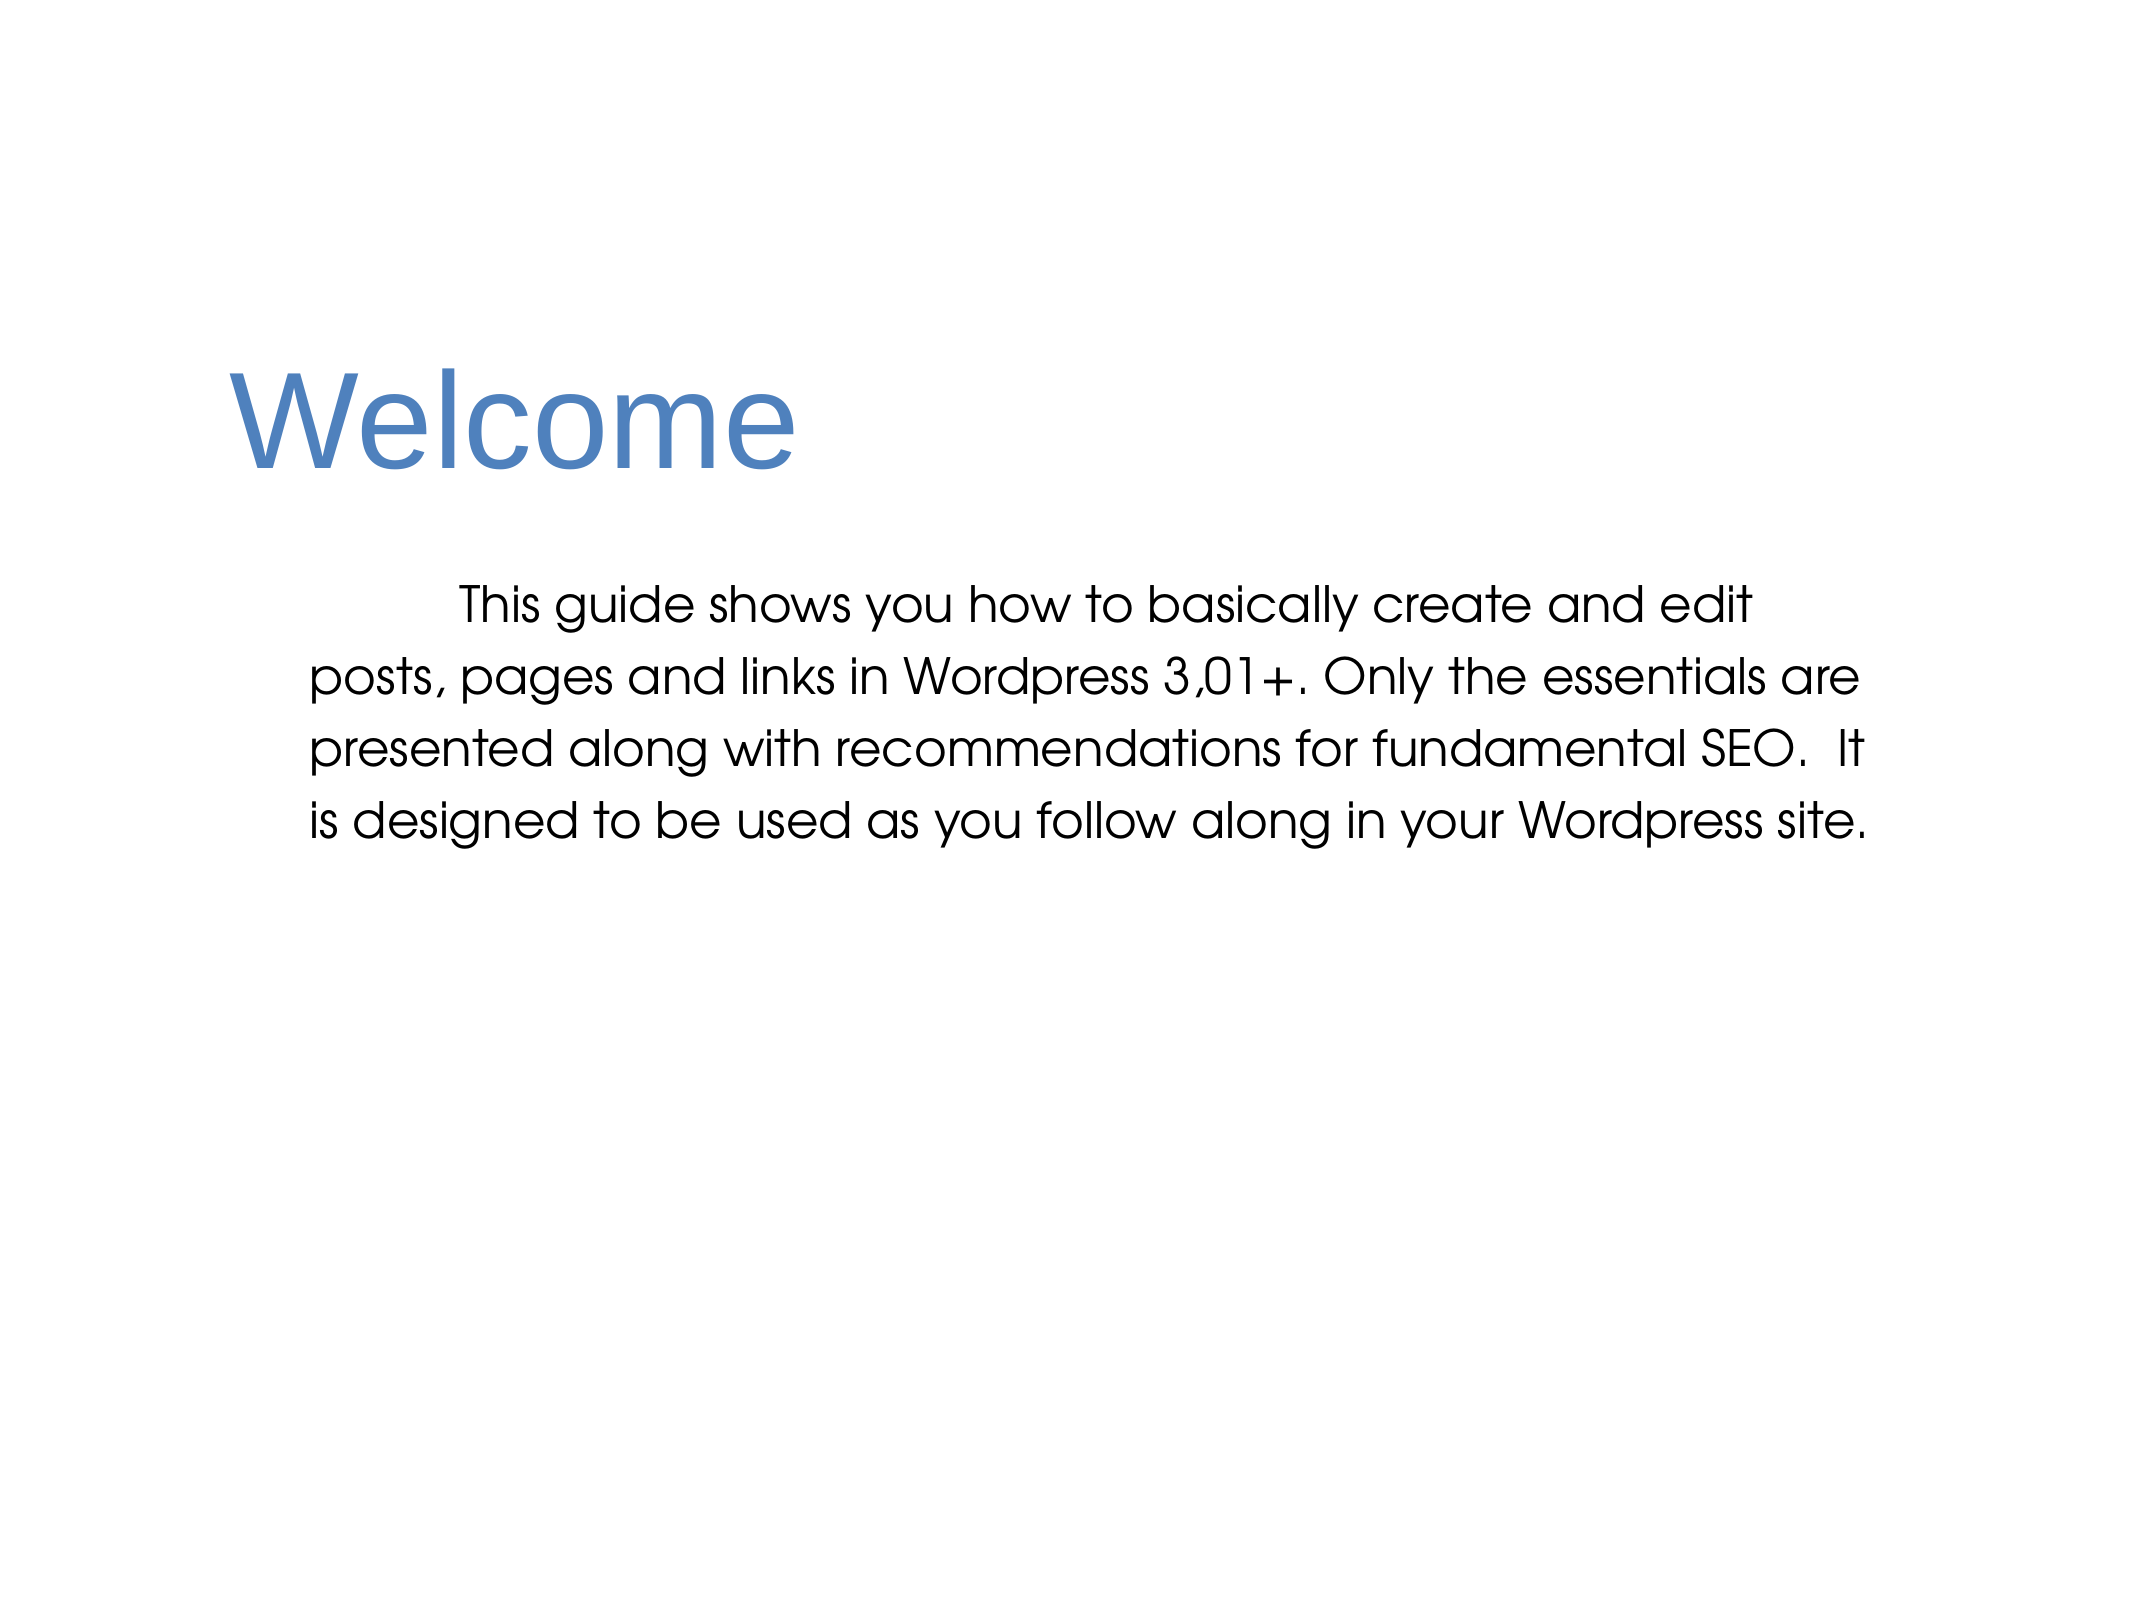

Welcome

		This guide shows you how to basically create and edit posts, pages and links in Wordpress 3,01+. Only the essentials are presented along with recommendations for fundamental SEO.  It is designed to be used as you follow along in your Wordpress site.